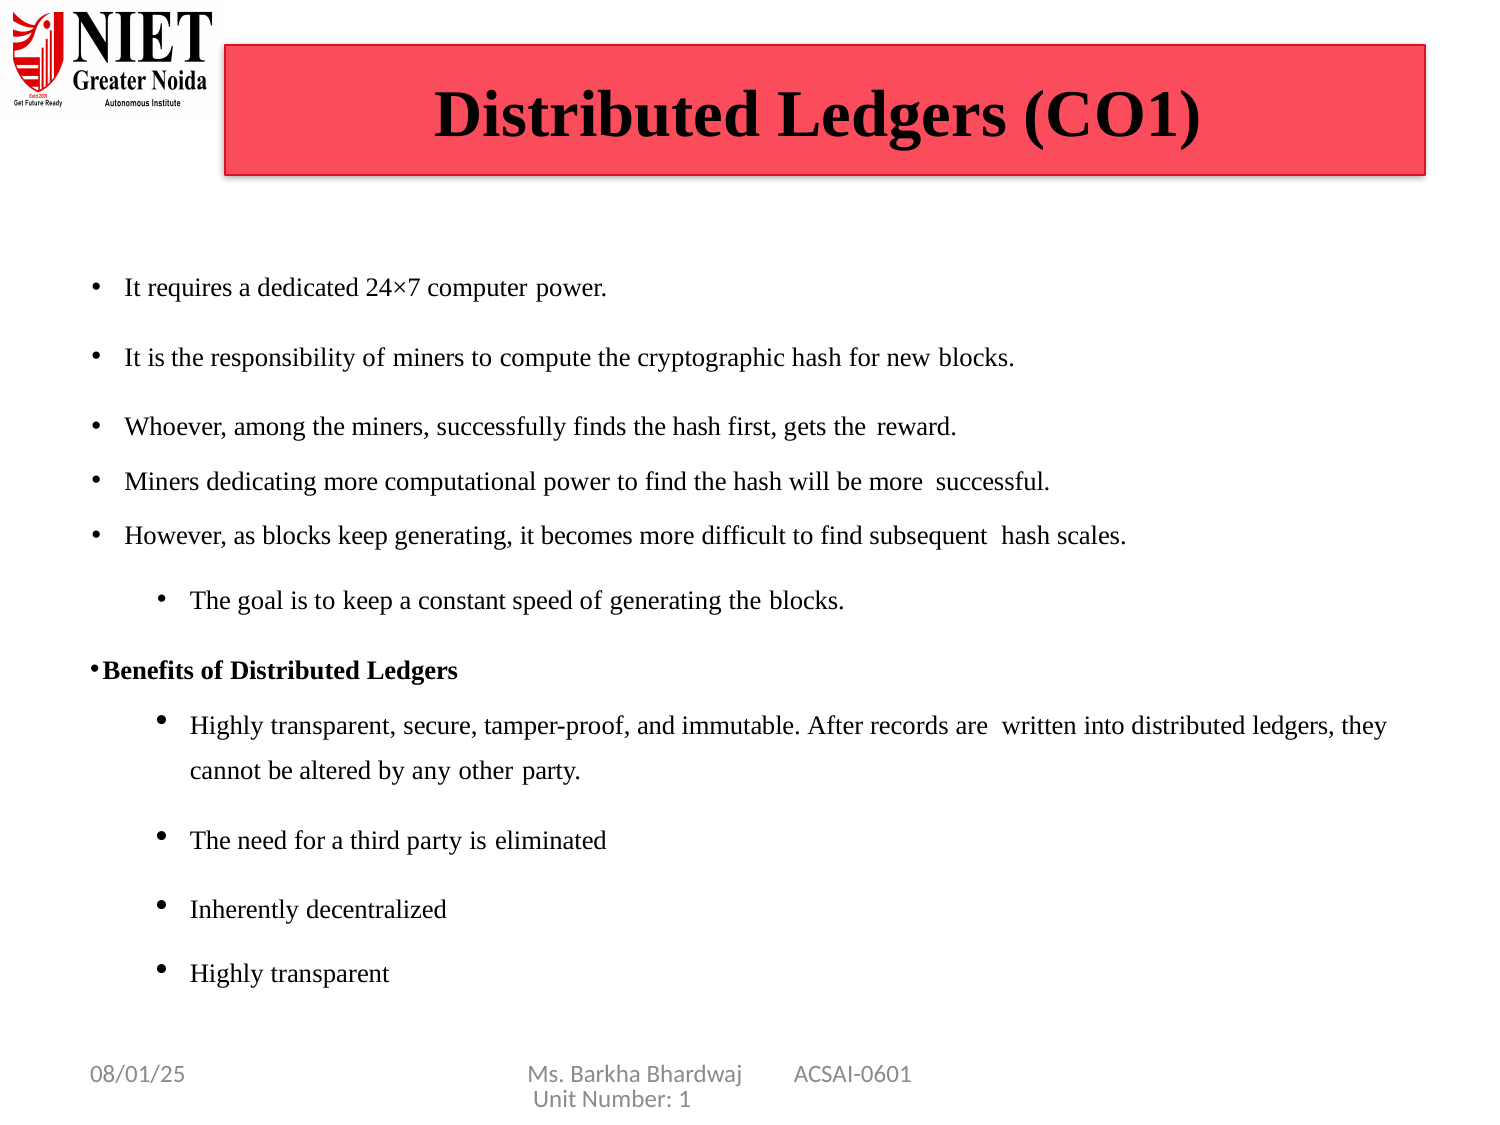

# Distributed Ledgers (CO1)
It requires a dedicated 24×7 computer power.

It is the responsibility of miners to compute the cryptographic hash for new blocks.

Whoever, among the miners, successfully finds the hash first, gets the reward.
Miners dedicating more computational power to find the hash will be more  successful.
However, as blocks keep generating, it becomes more difficult to find subsequent  hash scales.

The goal is to keep a constant speed of generating the blocks.

Benefits of Distributed Ledgers
Highly transparent, secure, tamper-proof, and immutable. After records are  written into distributed ledgers, they cannot be altered by any other party.

The need for a third party is eliminated

Inherently decentralized

Highly transparent

08/01/25
Ms. Barkha Bhardwaj         ACSAI-0601           Unit Number: 1